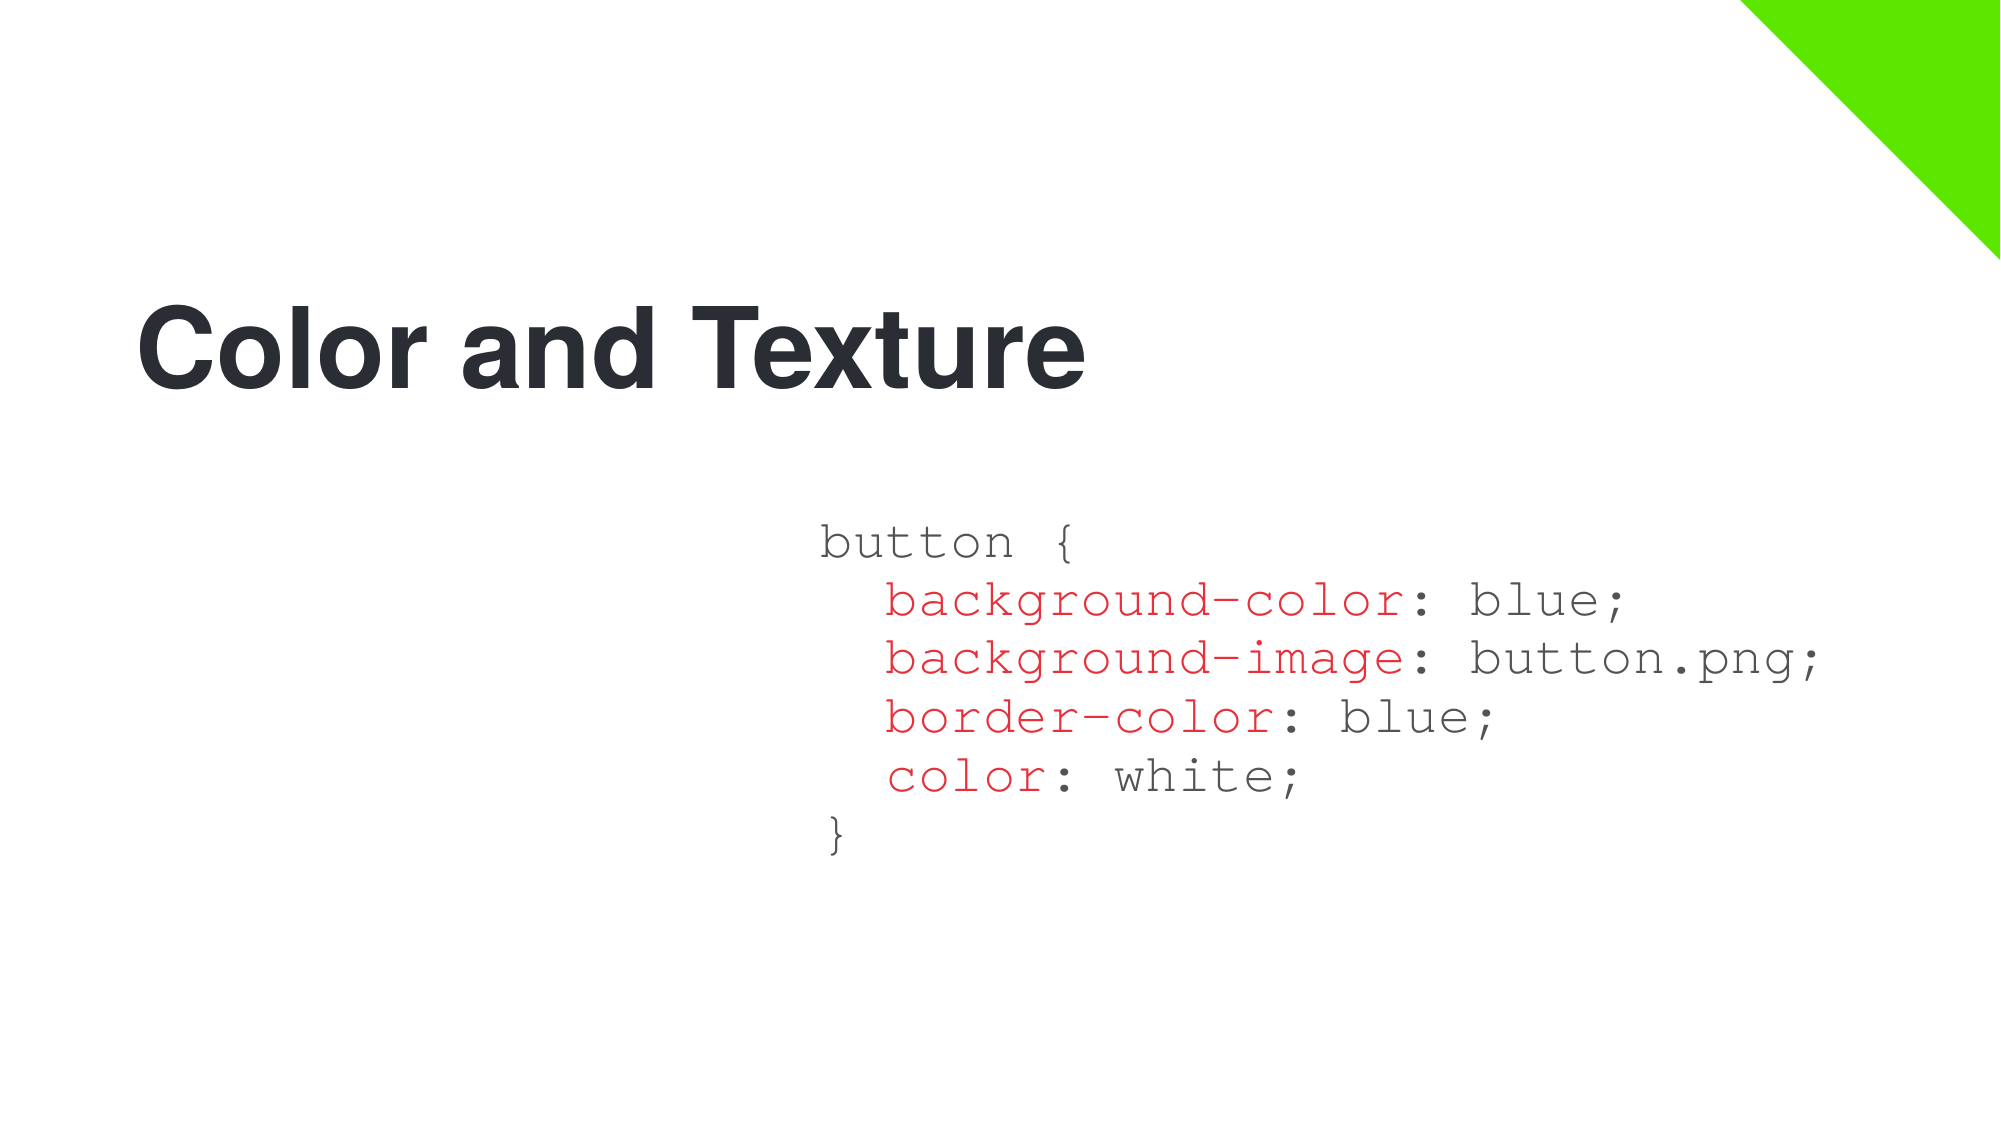

Color and Texture
button {
  background-color: blue;
  background-image: button.png;
  border-color: blue;
  color: white;
}